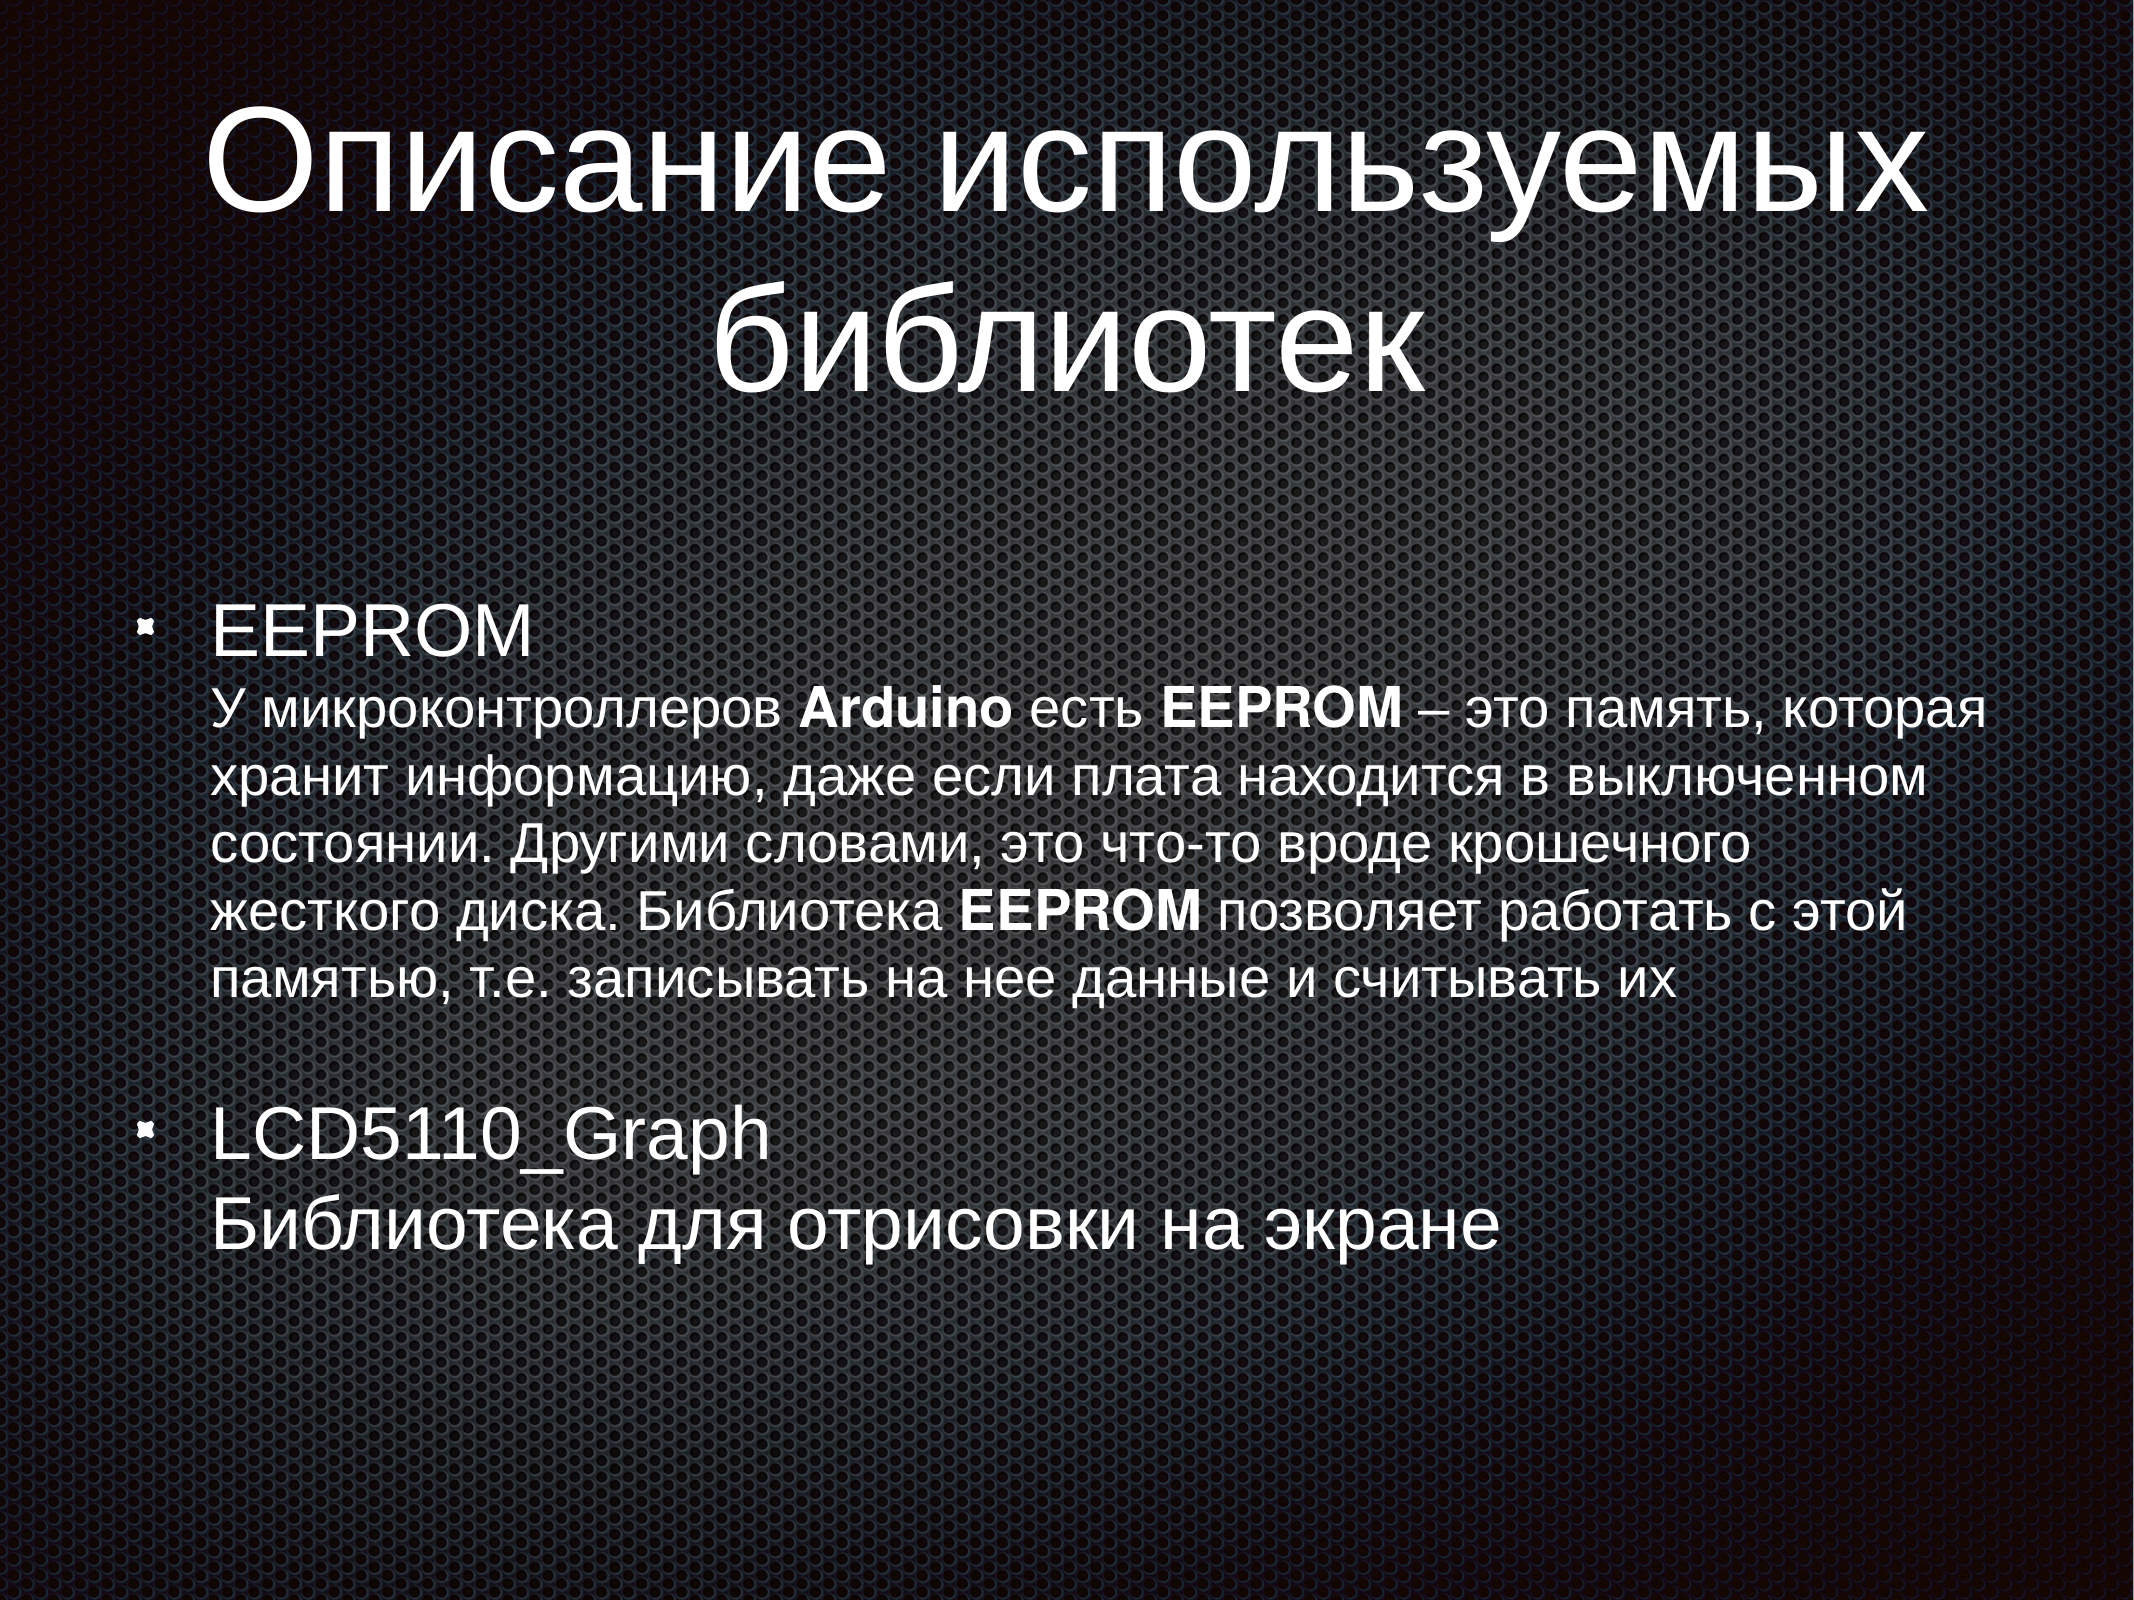

# Описание используемых библиотек
EEPROM
У микроконтроллеров Arduino есть EEPROM – это память, которая хранит информацию, даже если плата находится в выключенном состоянии. Другими словами, это что-то вроде крошечного жесткого диска. Библиотека EEPROM позволяет работать с этой памятью, т.е. записывать на нее данные и считывать их
LCD5110_Graph
Библиотека для отрисовки на экране